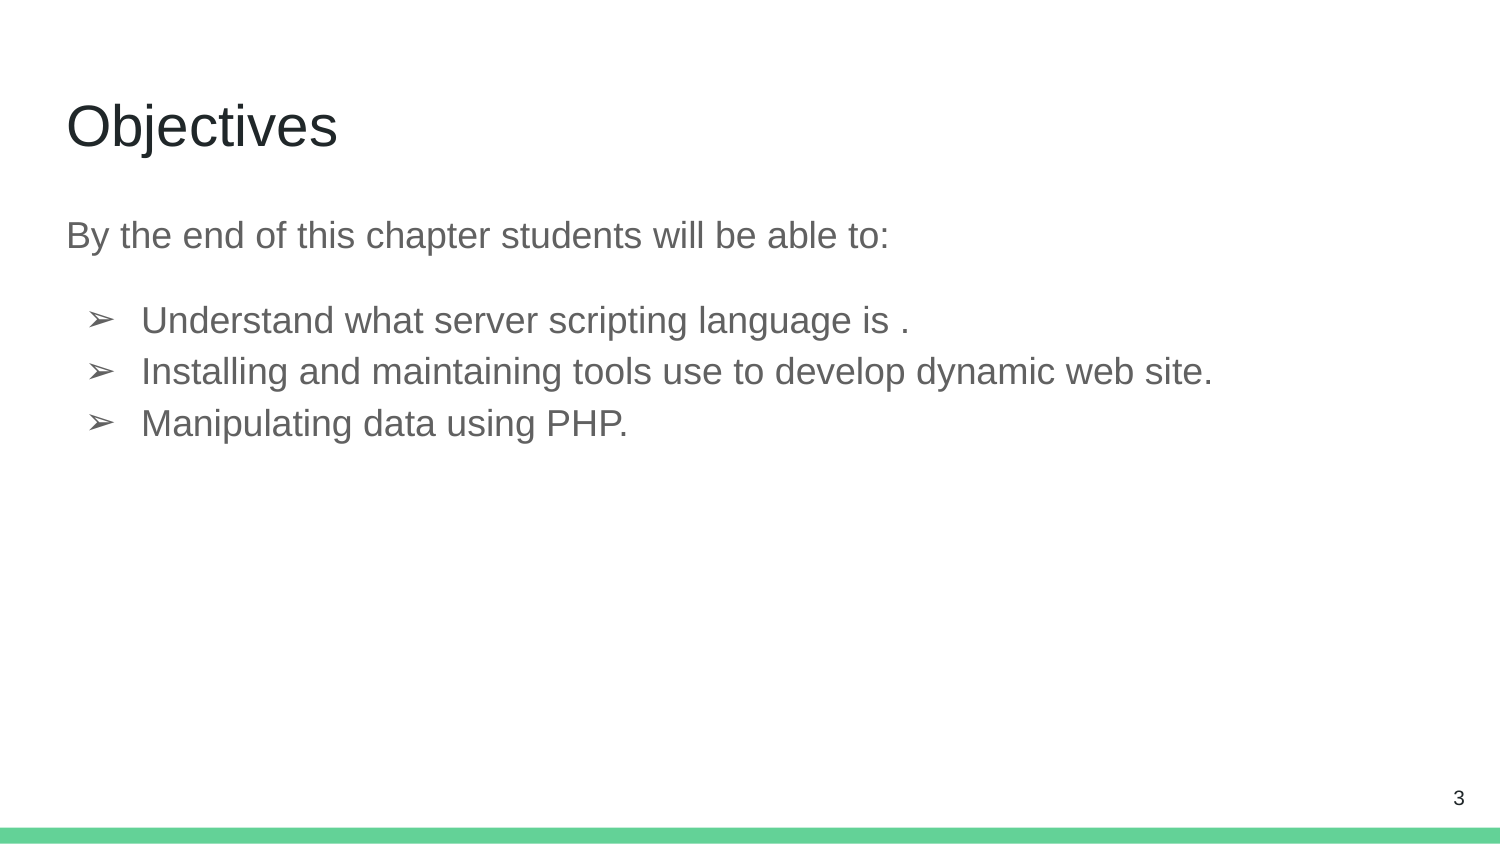

# Objectives
By the end of this chapter students will be able to:
Understand what server scripting language is .
Installing and maintaining tools use to develop dynamic web site.
Manipulating data using PHP.

3